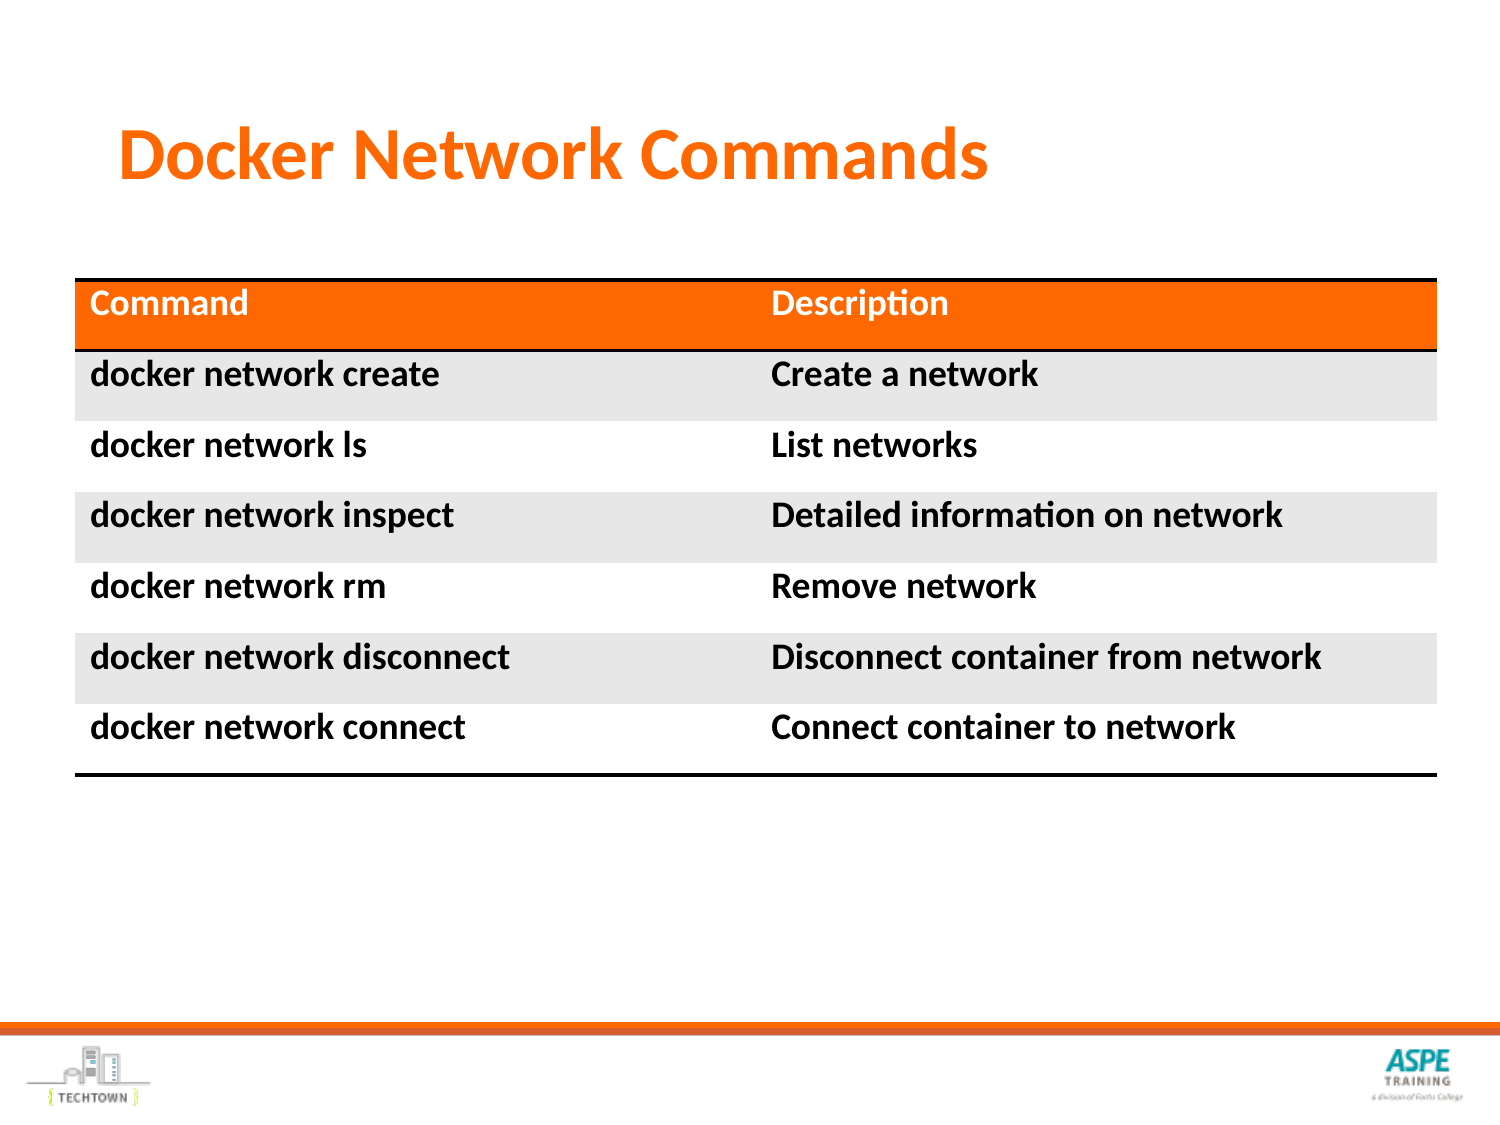

# Docker Network Commands
| Command | Description |
| --- | --- |
| docker network create | Create a network |
| docker network ls | List networks |
| docker network inspect | Detailed information on network |
| docker network rm | Remove network |
| docker network disconnect | Disconnect container from network |
| docker network connect | Connect container to network |